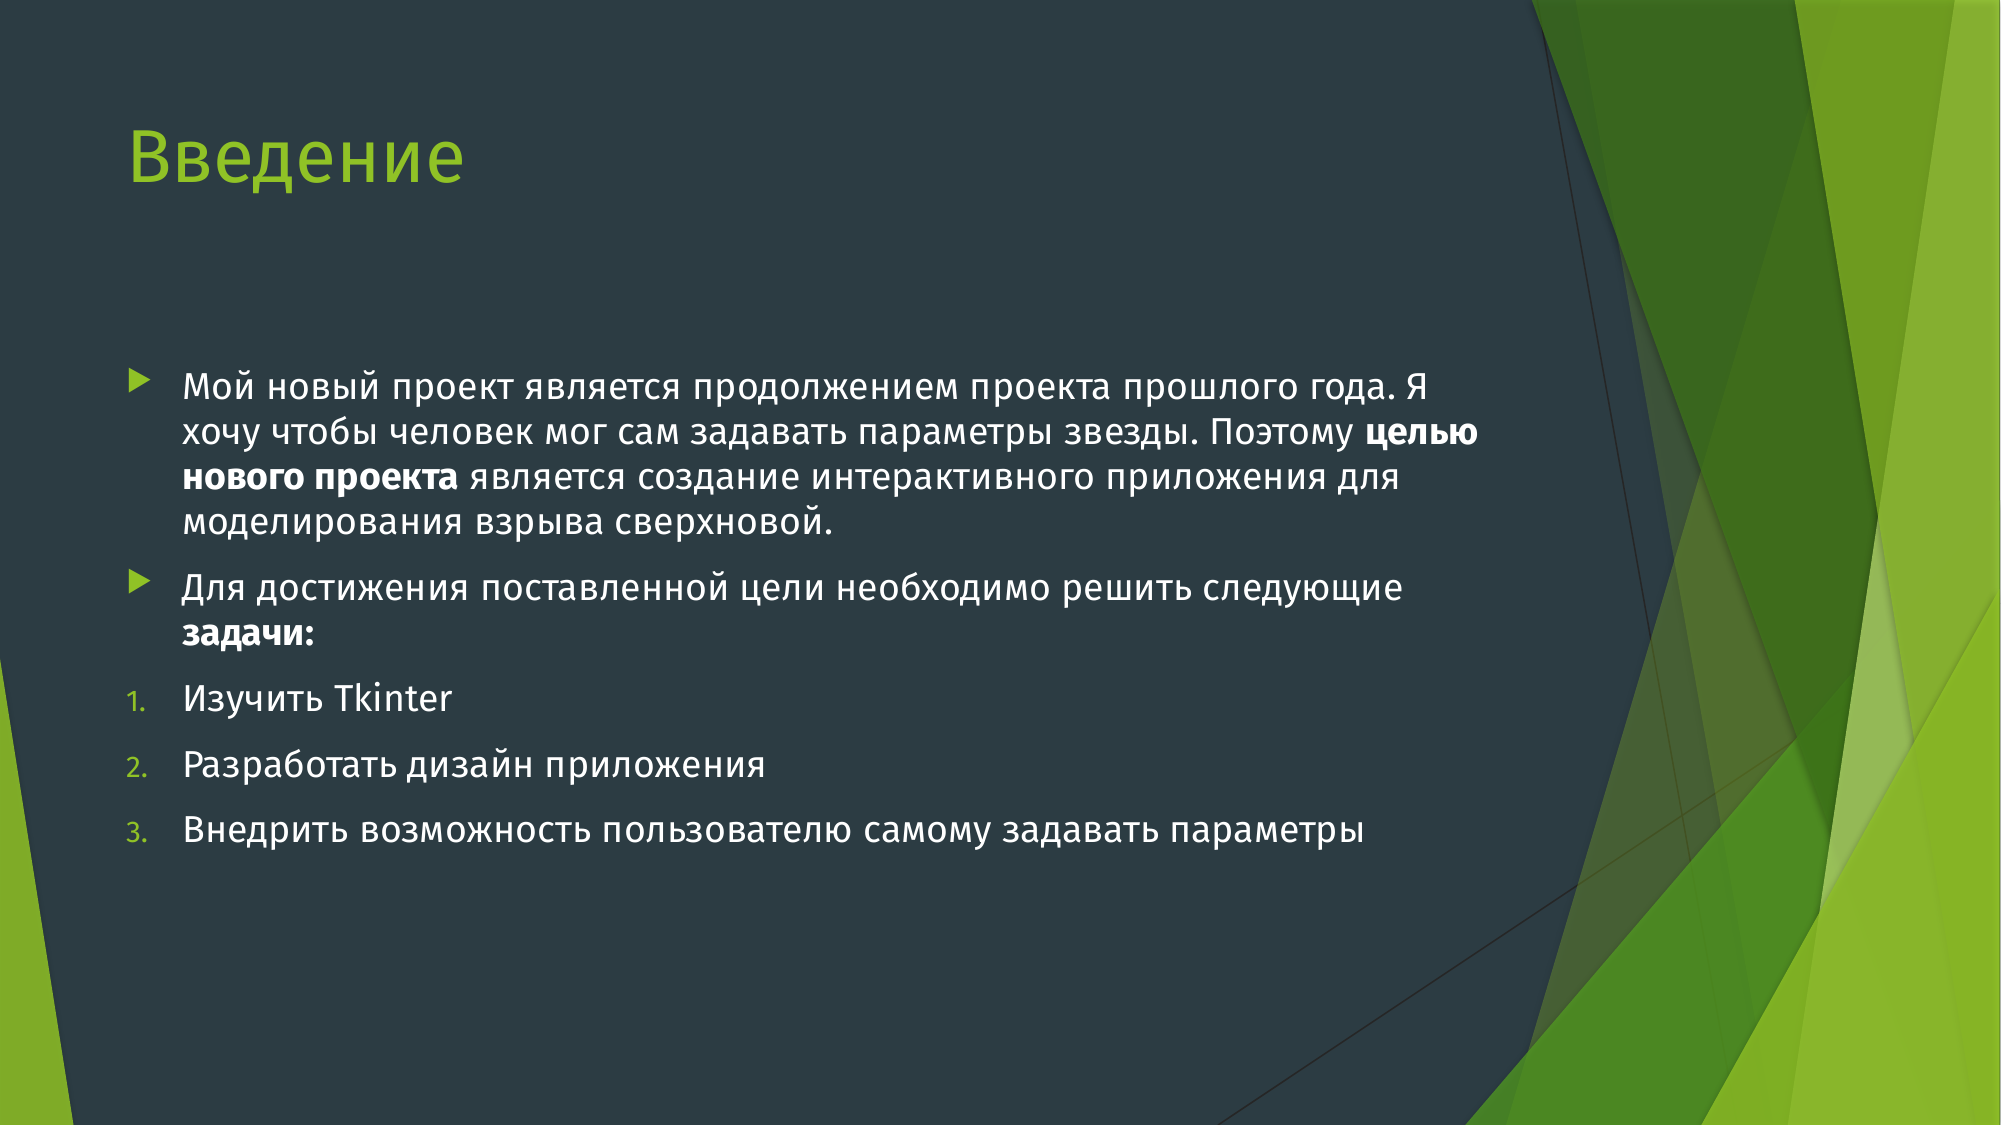

# Введение
Мой новый проект является продолжением проекта прошлого года. Я хочу чтобы человек мог сам задавать параметры звезды. Поэтому целью нового проекта является создание интерактивного приложения для моделирования взрыва сверхновой.
Для достижения поставленной цели необходимо решить следующие задачи:
Изучить Tkinter
Разработать дизайн приложения
Внедрить возможность пользователю самому задавать параметры